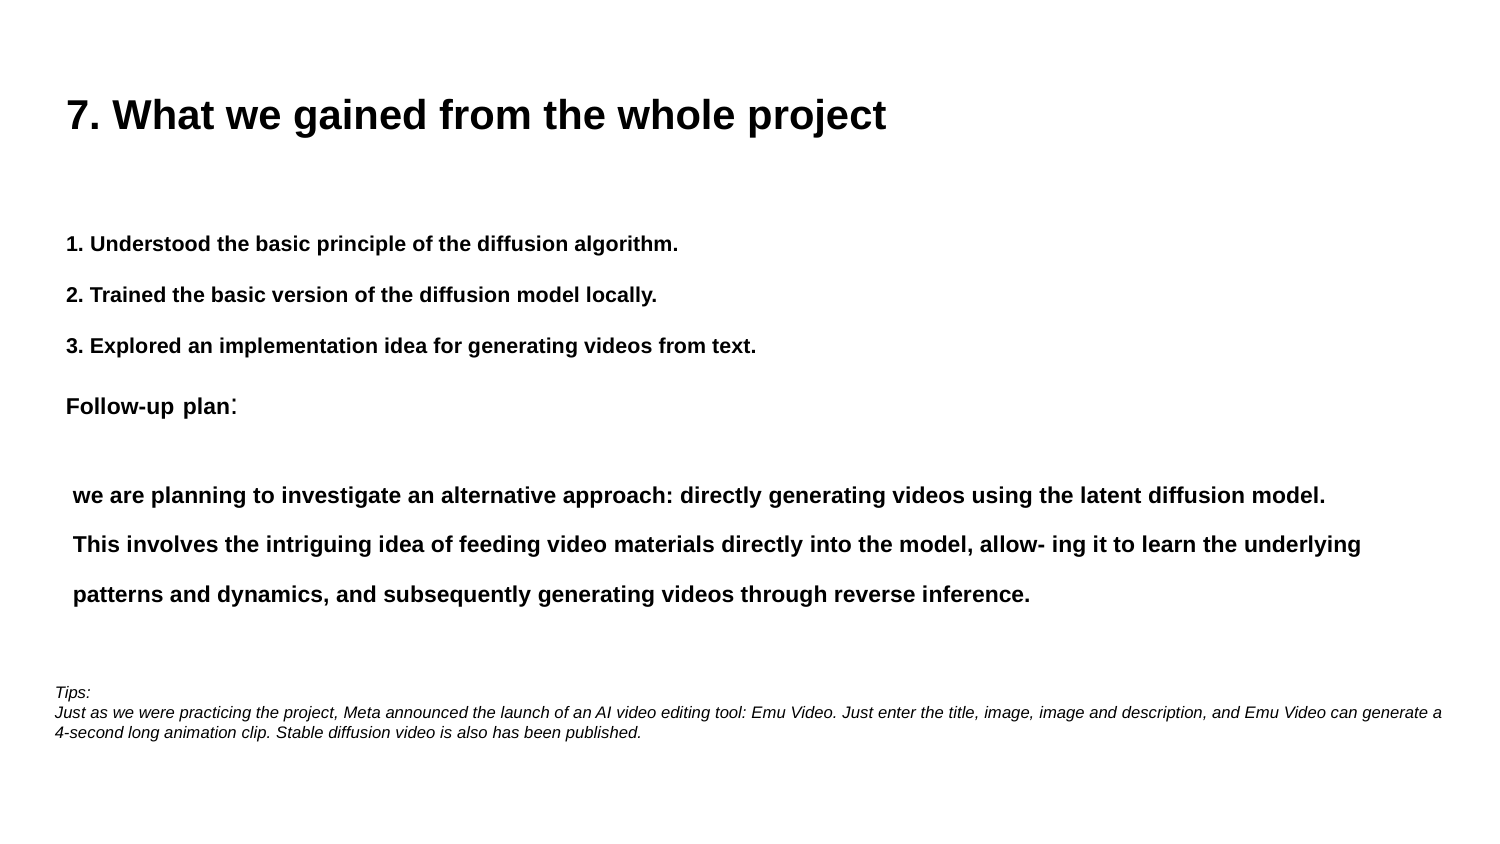

# 7. What we gained from the whole project
1. Understood the basic principle of the diffusion algorithm.
2. Trained the basic version of the diffusion model locally.
3. Explored an implementation idea for generating videos from text.
Follow-up plan:
we are planning to investigate an alternative approach: directly generating videos using the latent diffusion model.
This involves the intriguing idea of feeding video materials directly into the model, allow- ing it to learn the underlying patterns and dynamics, and subsequently generating videos through reverse inference.
Tips:
Just as we were practicing the project, Meta announced the launch of an AI video editing tool: Emu Video. Just enter the title, image, image and description, and Emu Video can generate a 4-second long animation clip. Stable diffusion video is also has been published.